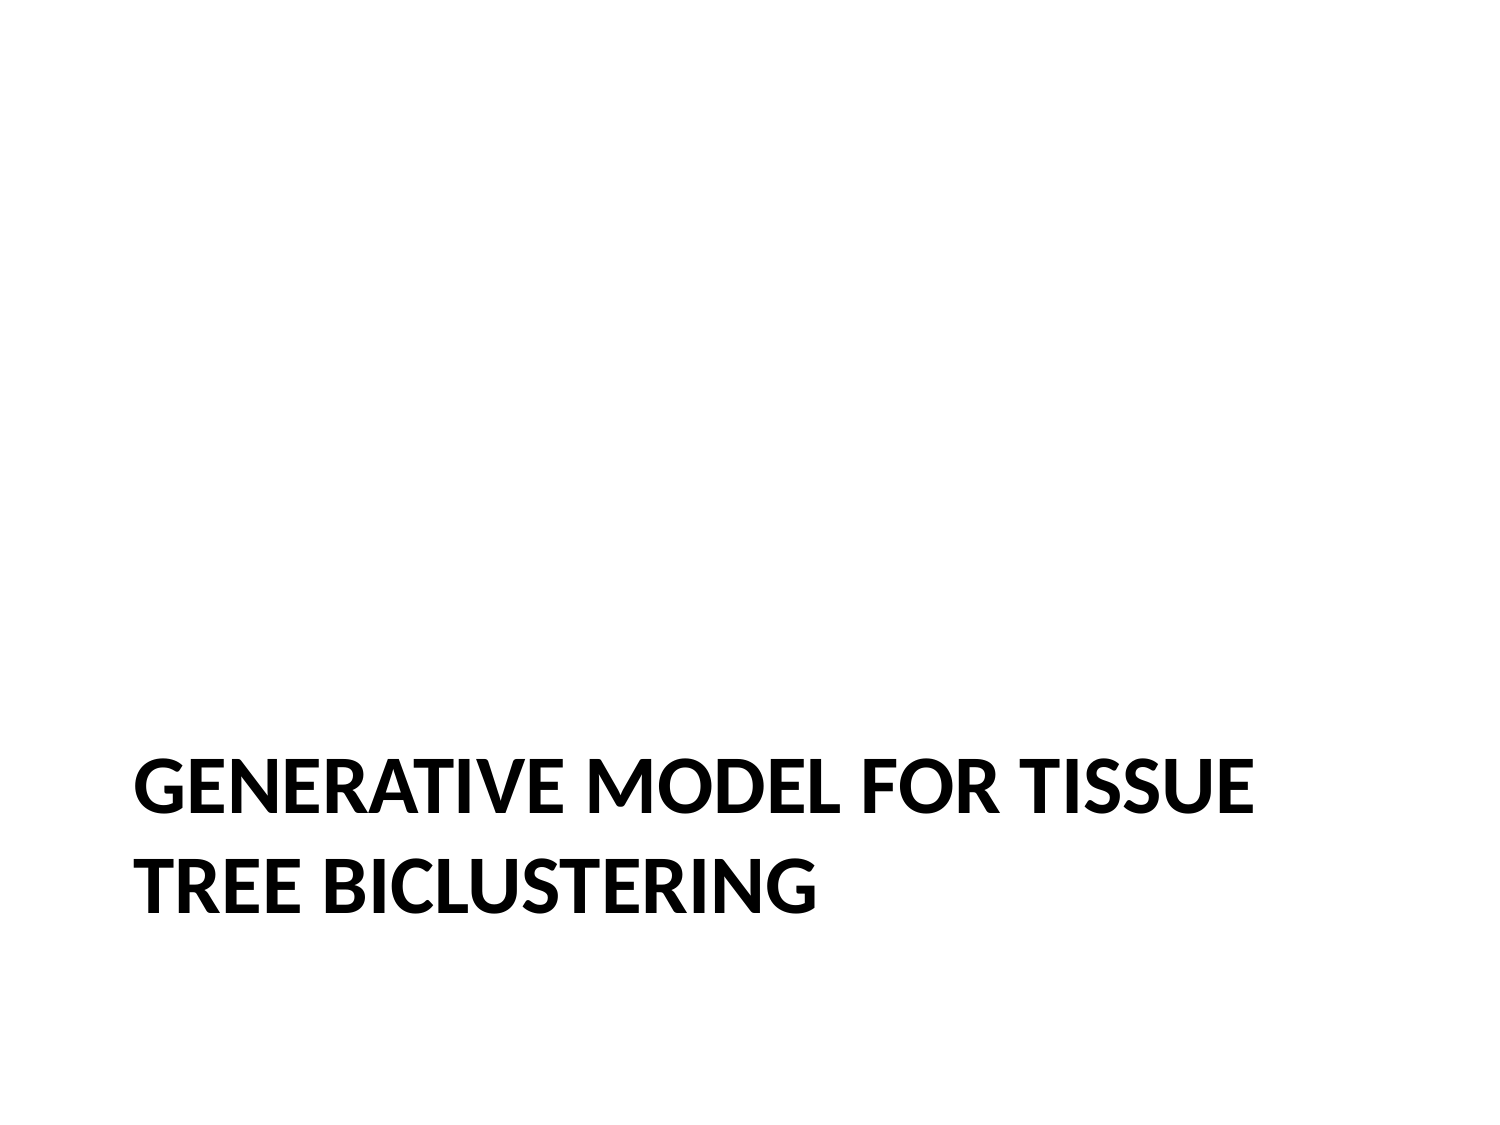

# Generative model for TISSUE tree biclustering